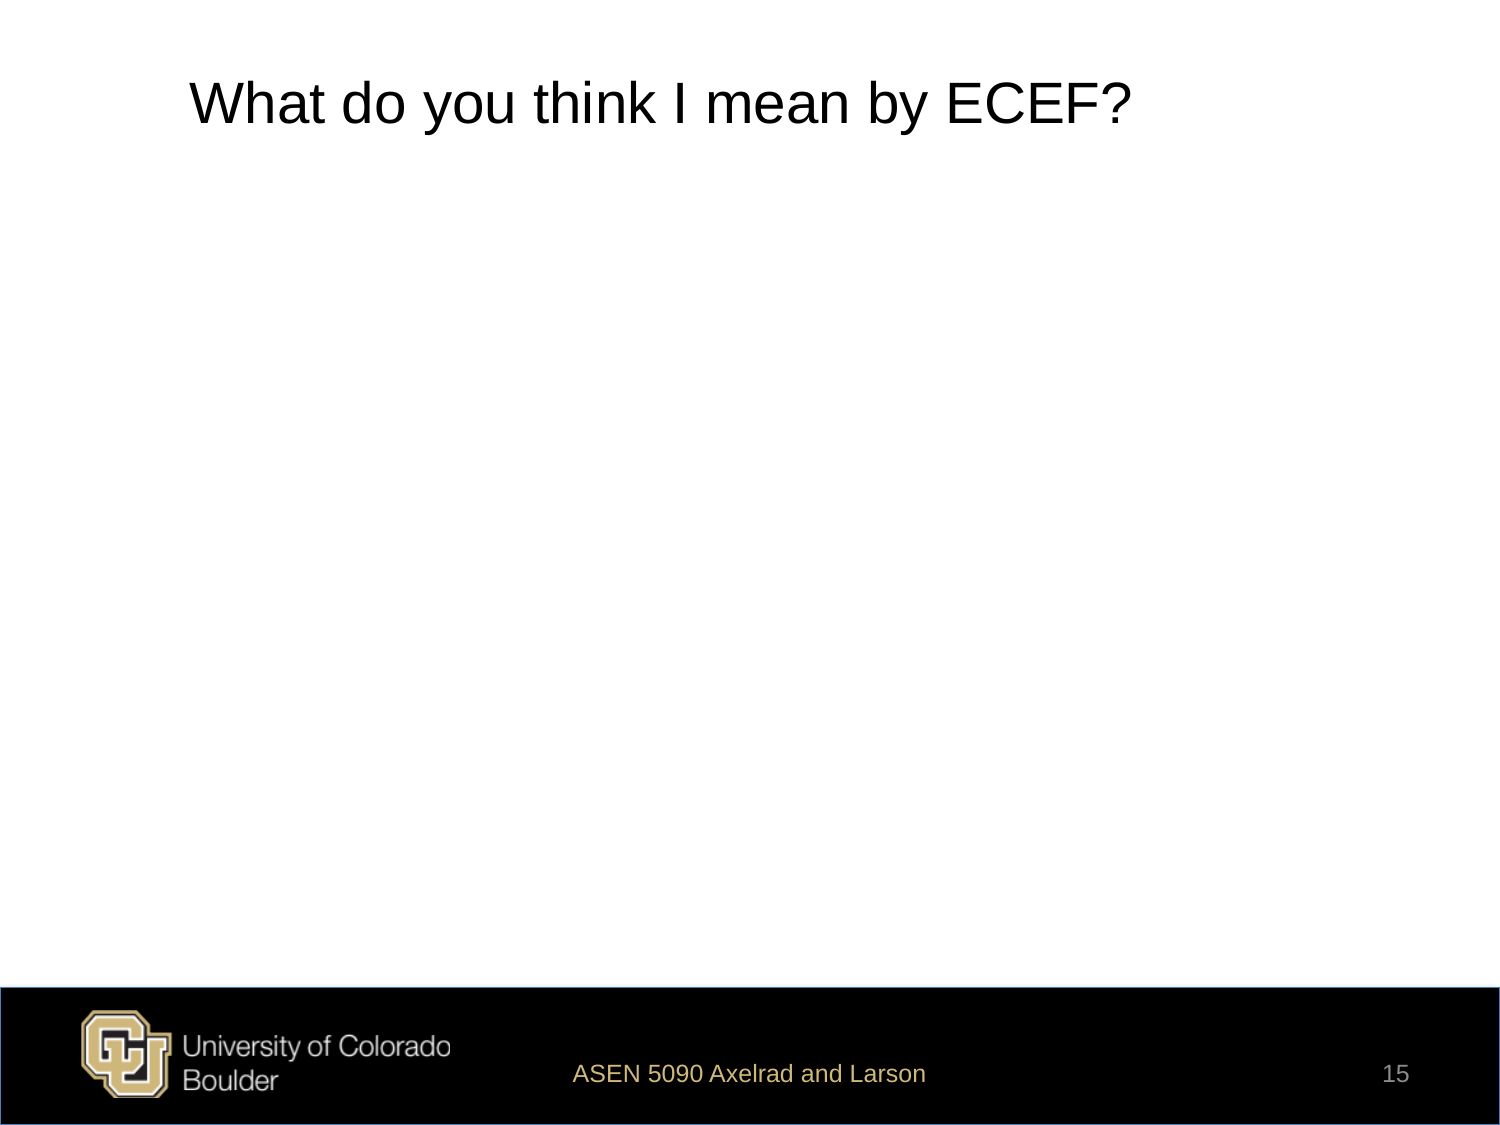

What do you think I mean by ECEF?
ASEN 5090 Axelrad and Larson
15